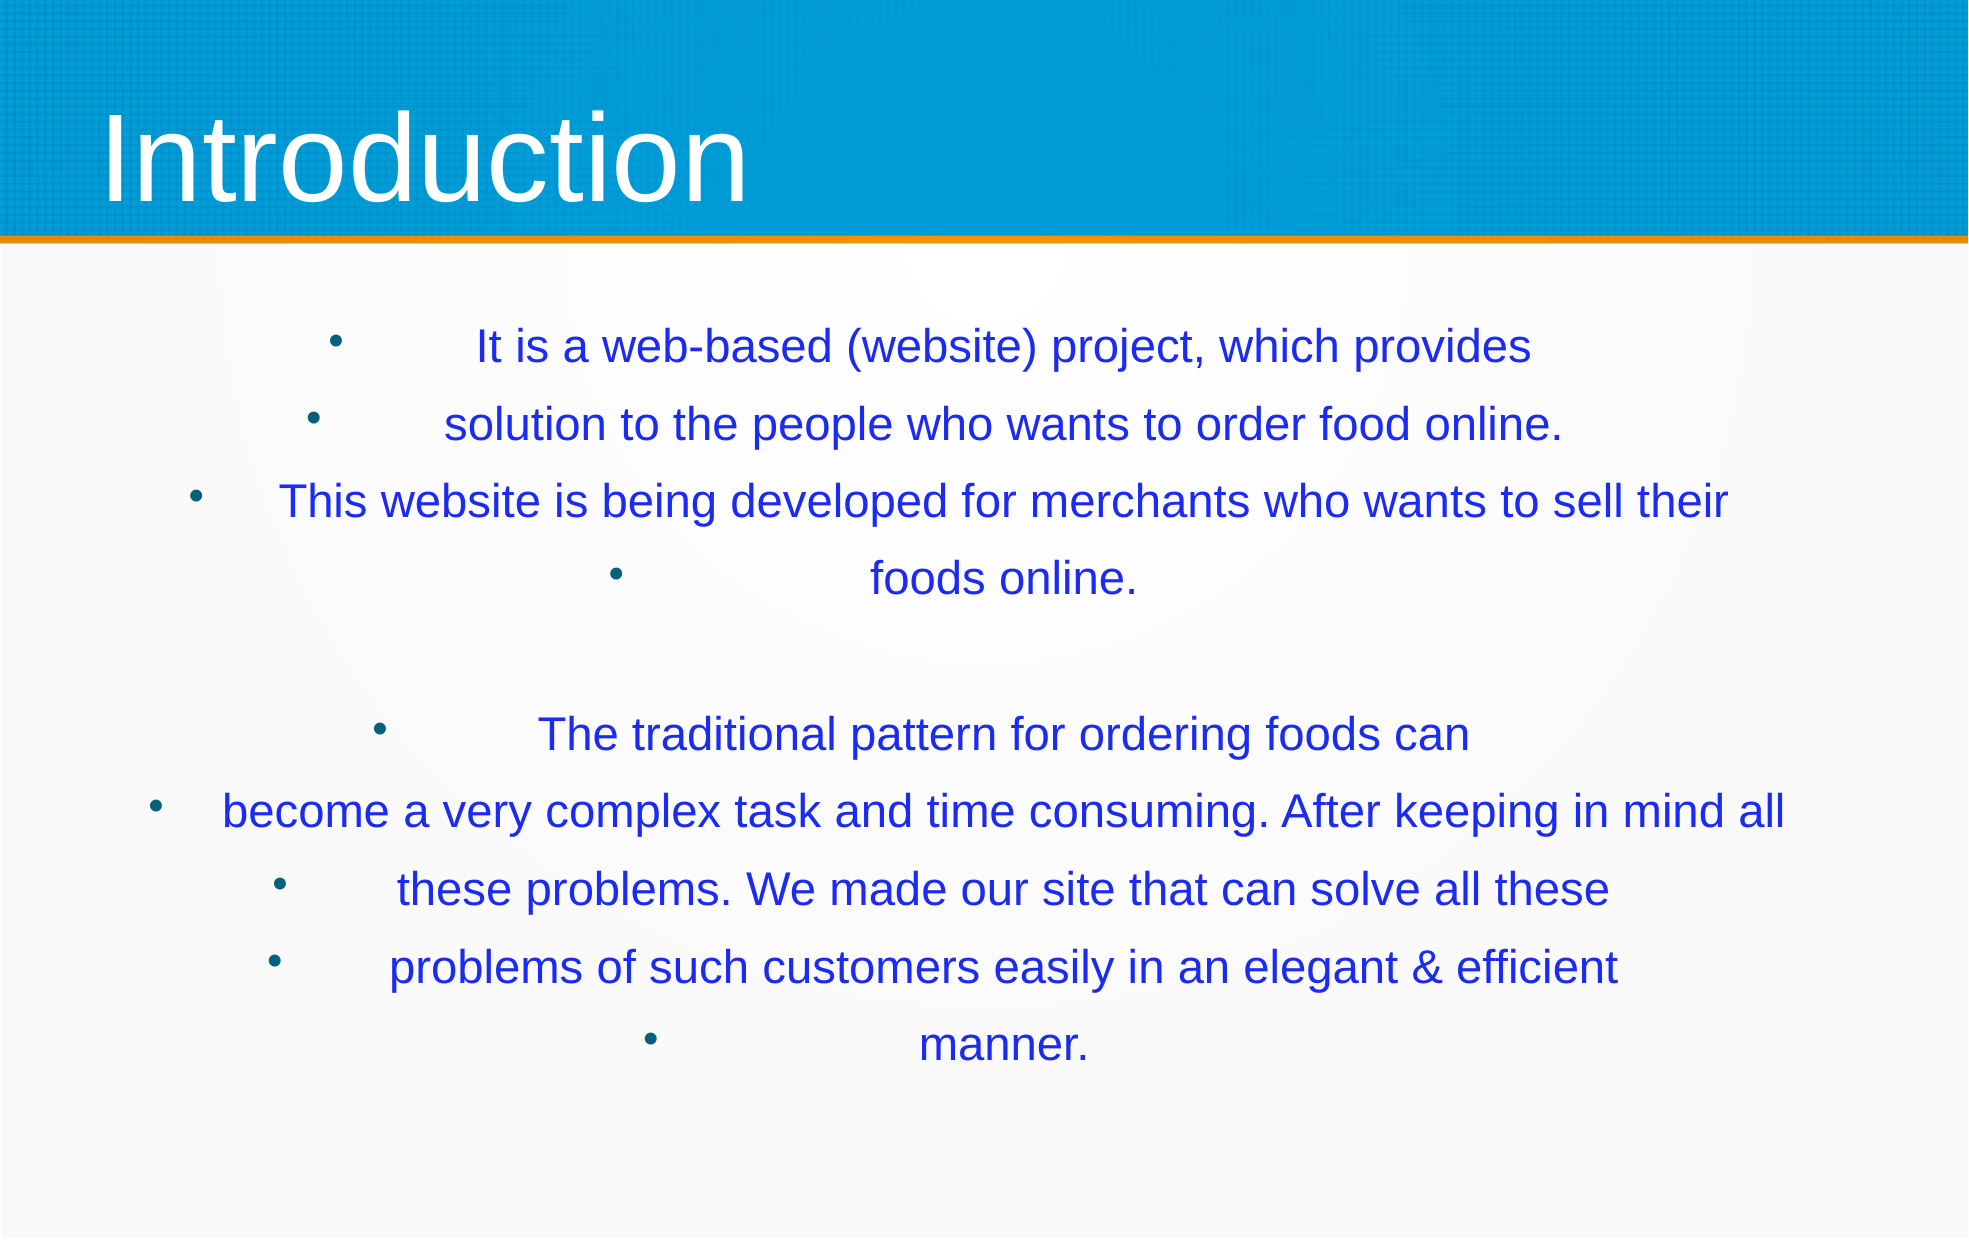

Introduction
It is a web-based (website) project, which provides
solution to the people who wants to order food online.
This website is being developed for merchants who wants to sell their
foods online.

The traditional pattern for ordering foods can
become a very complex task and time consuming. After keeping in mind all
these problems. We made our site that can solve all these
problems of such customers easily in an elegant & efficient
manner.